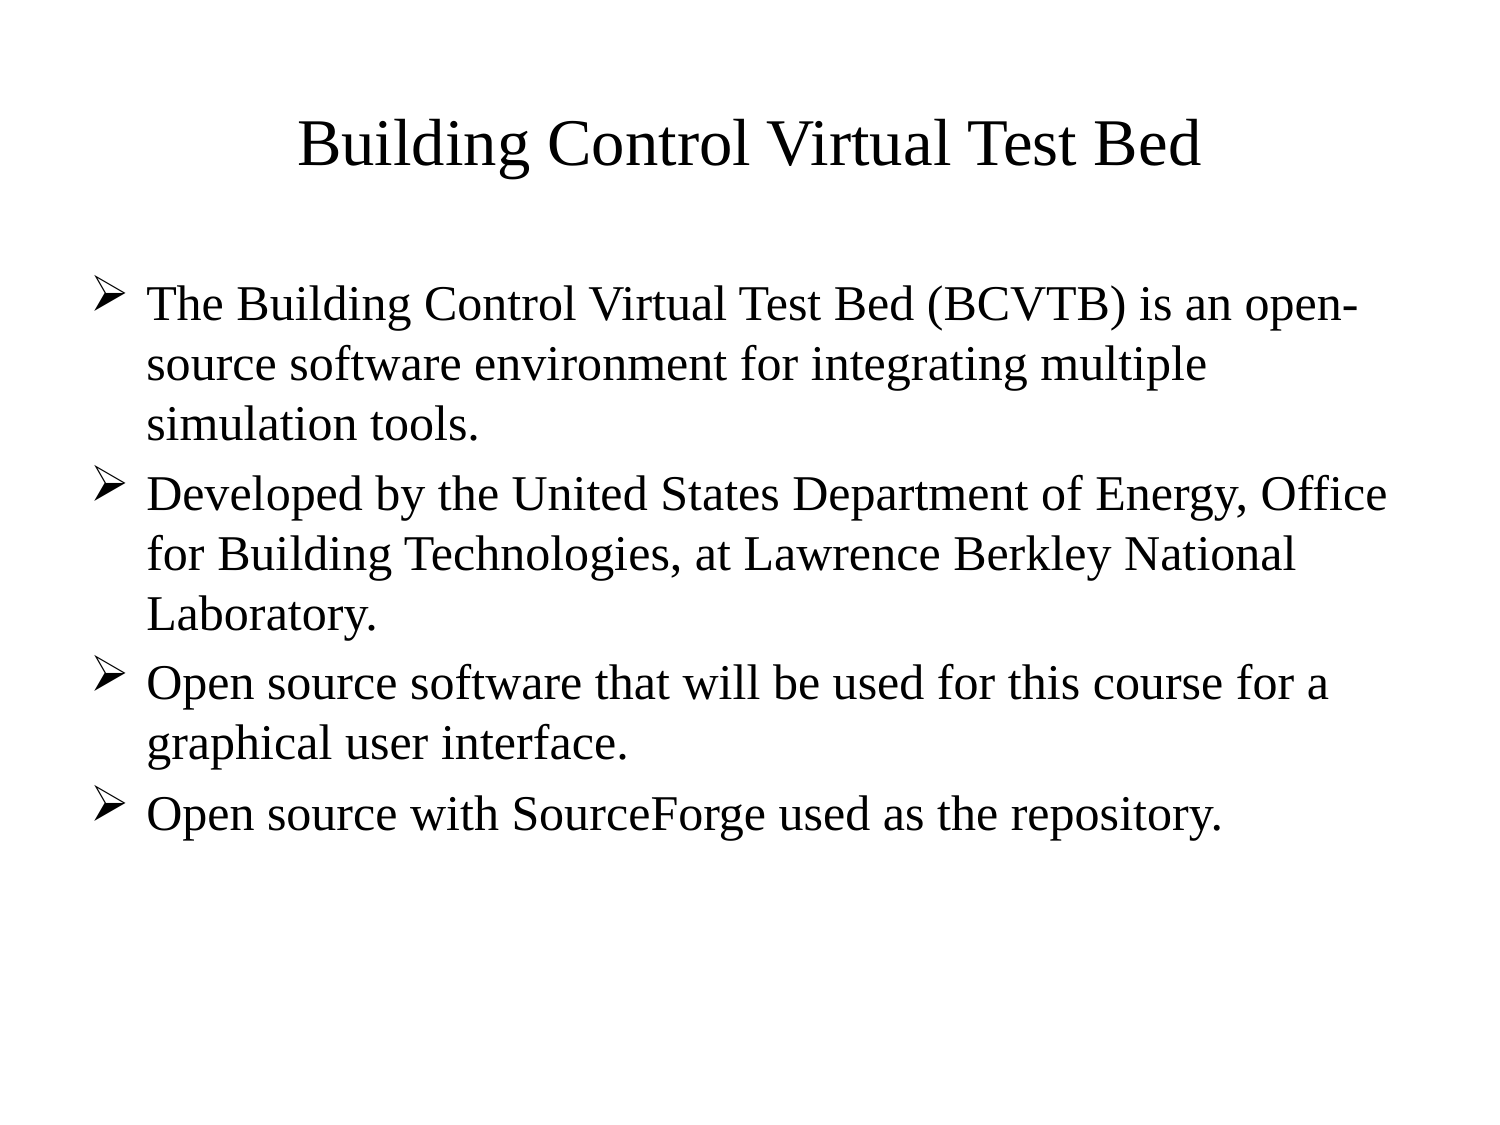

# Building Control Virtual Test Bed
The Building Control Virtual Test Bed (BCVTB) is an open-source software environment for integrating multiple simulation tools.
Developed by the United States Department of Energy, Office for Building Technologies, at Lawrence Berkley National Laboratory.
Open source software that will be used for this course for a graphical user interface.
Open source with SourceForge used as the repository.